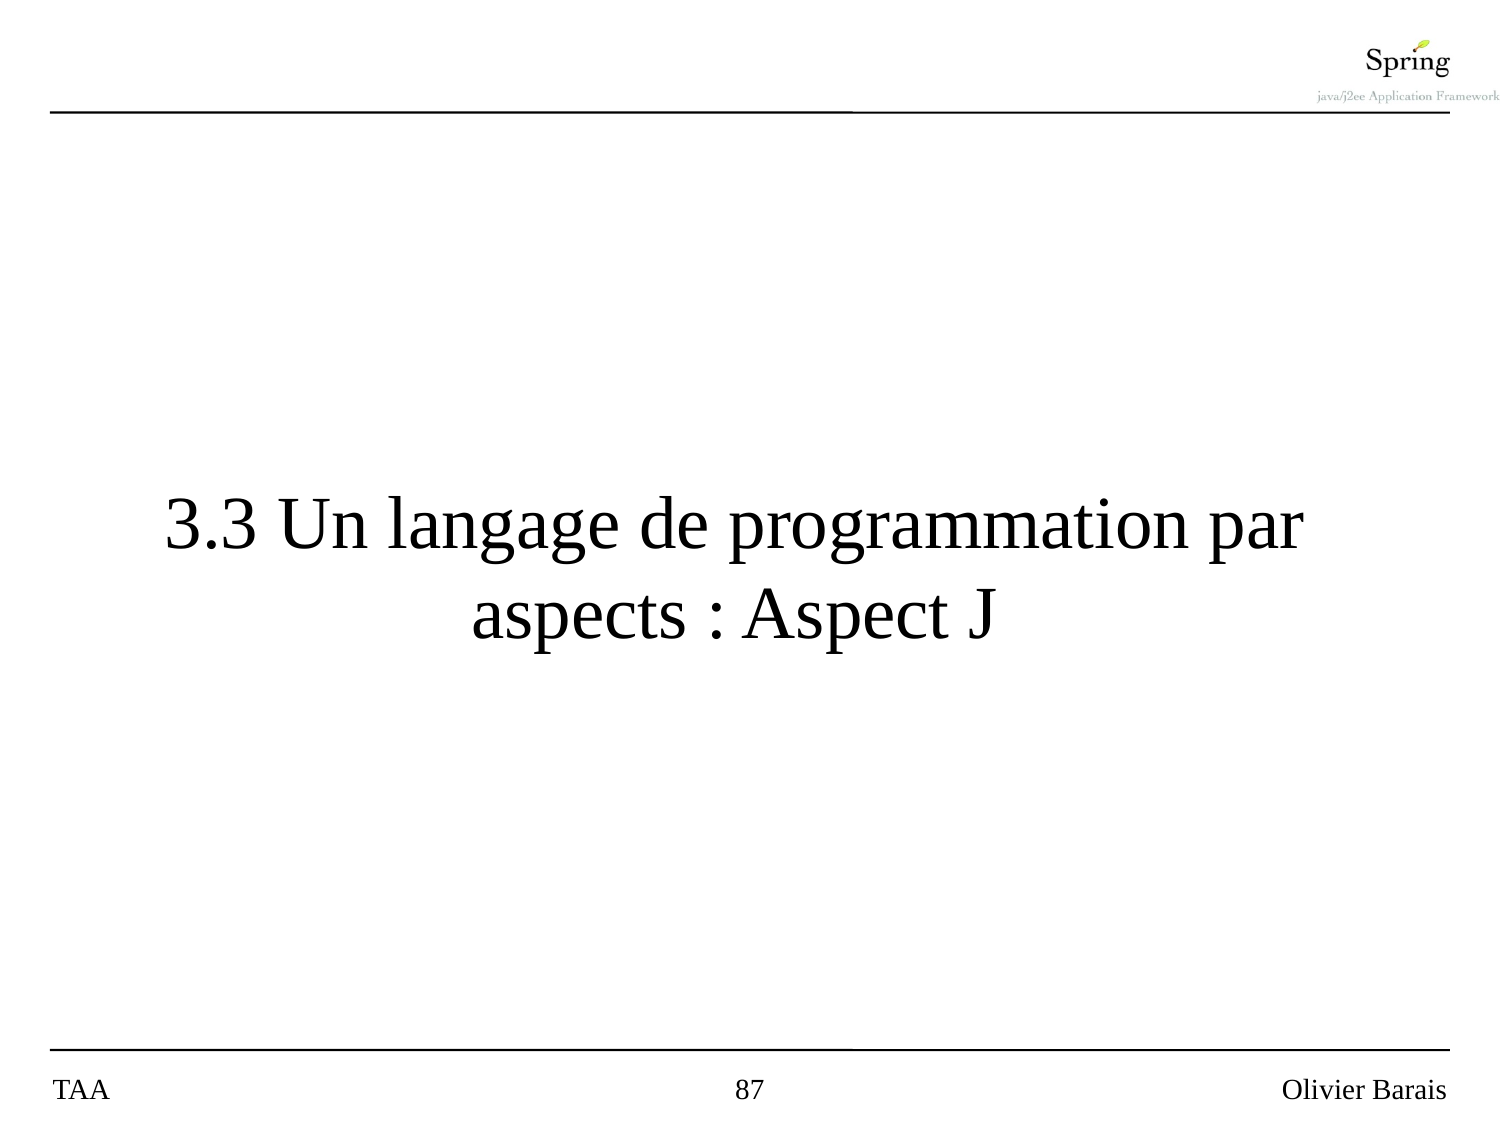

# 3.3 Un langage de programmation par aspects : Aspect J
TAA
87
Olivier Barais